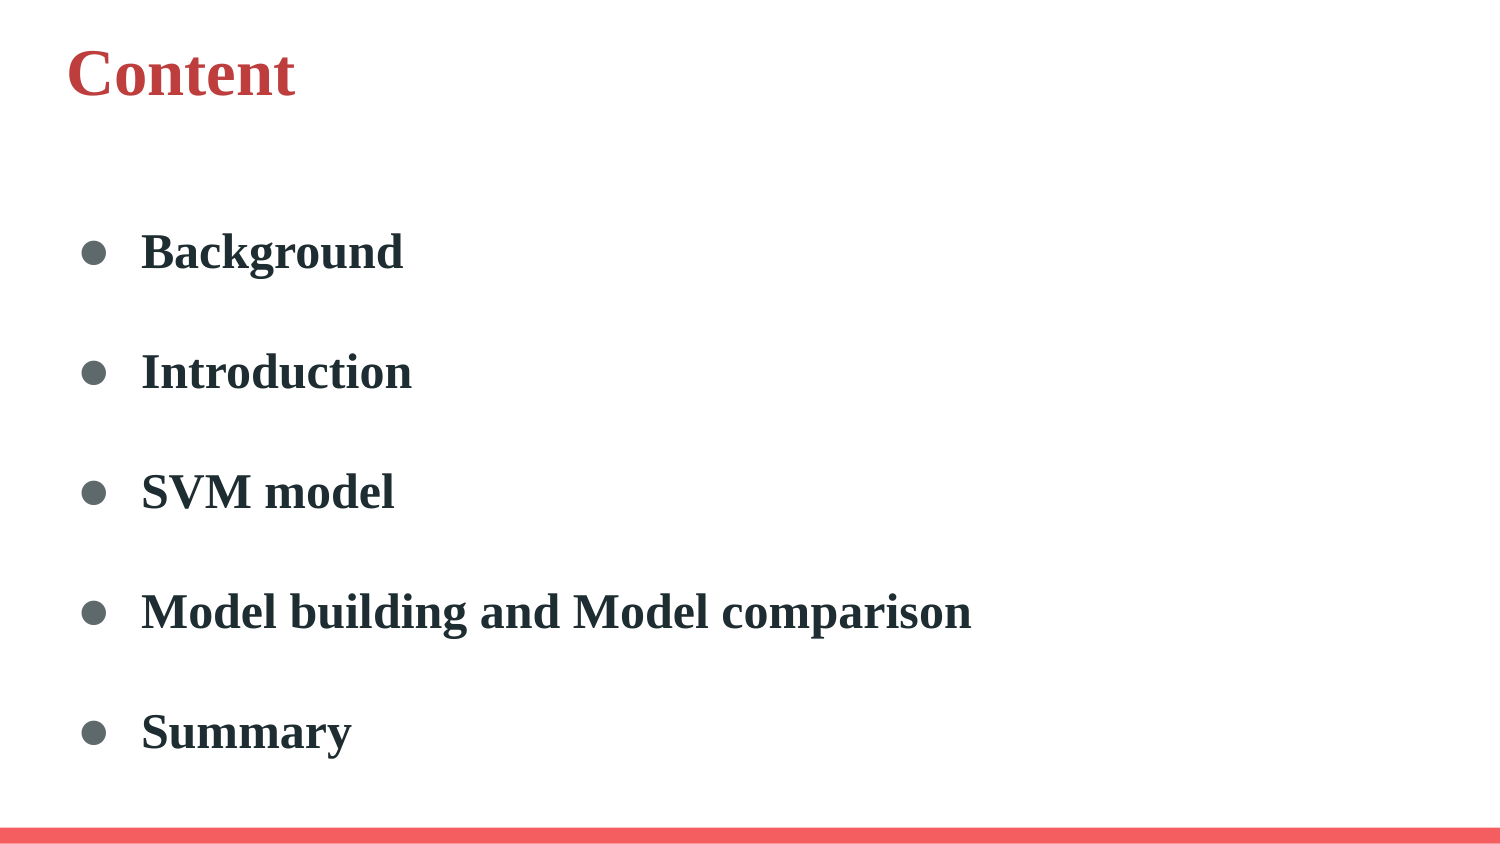

# Content
Background
Introduction
SVM model
Model building and Model comparison
Summary